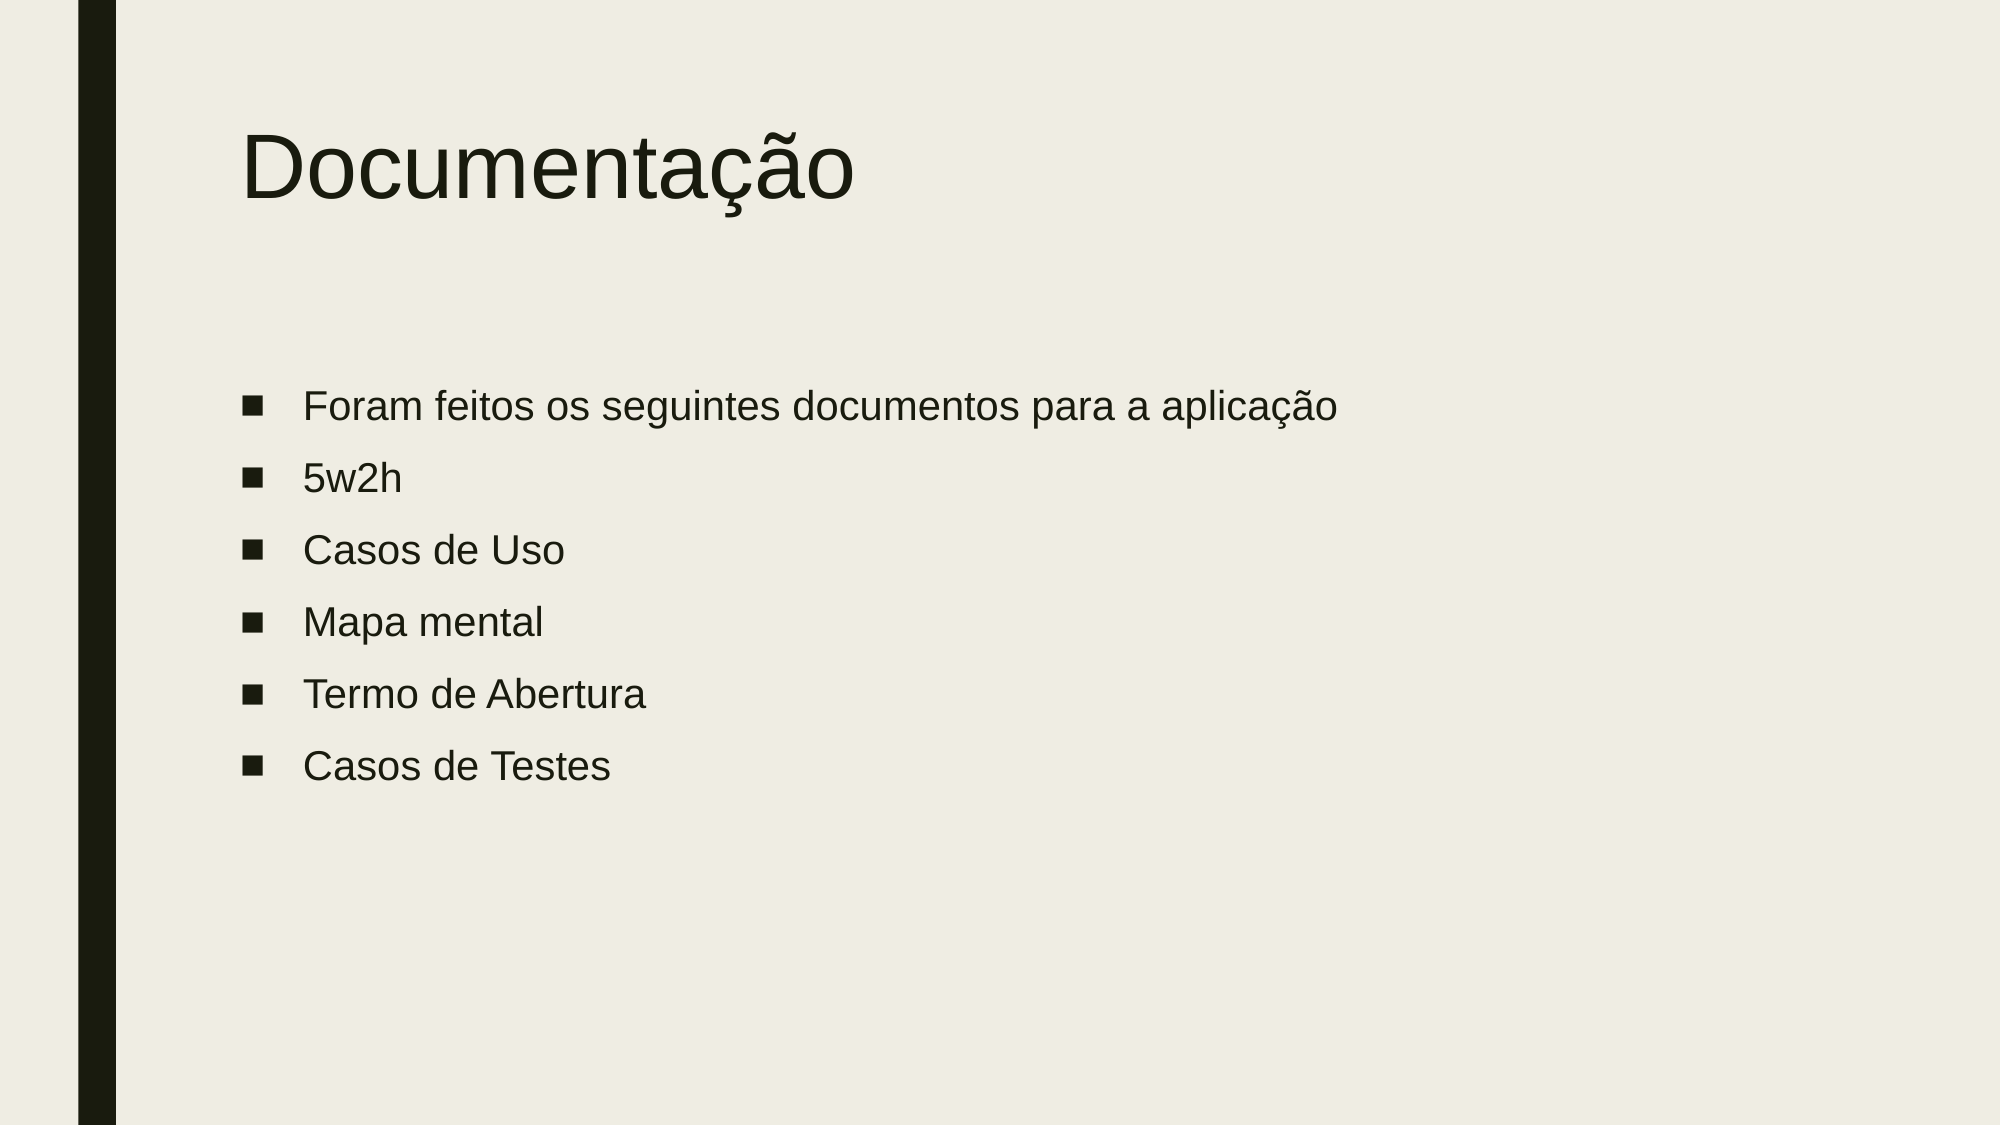

# Documentação
Foram feitos os seguintes documentos para a aplicação
5w2h
Casos de Uso
Mapa mental
Termo de Abertura
Casos de Testes